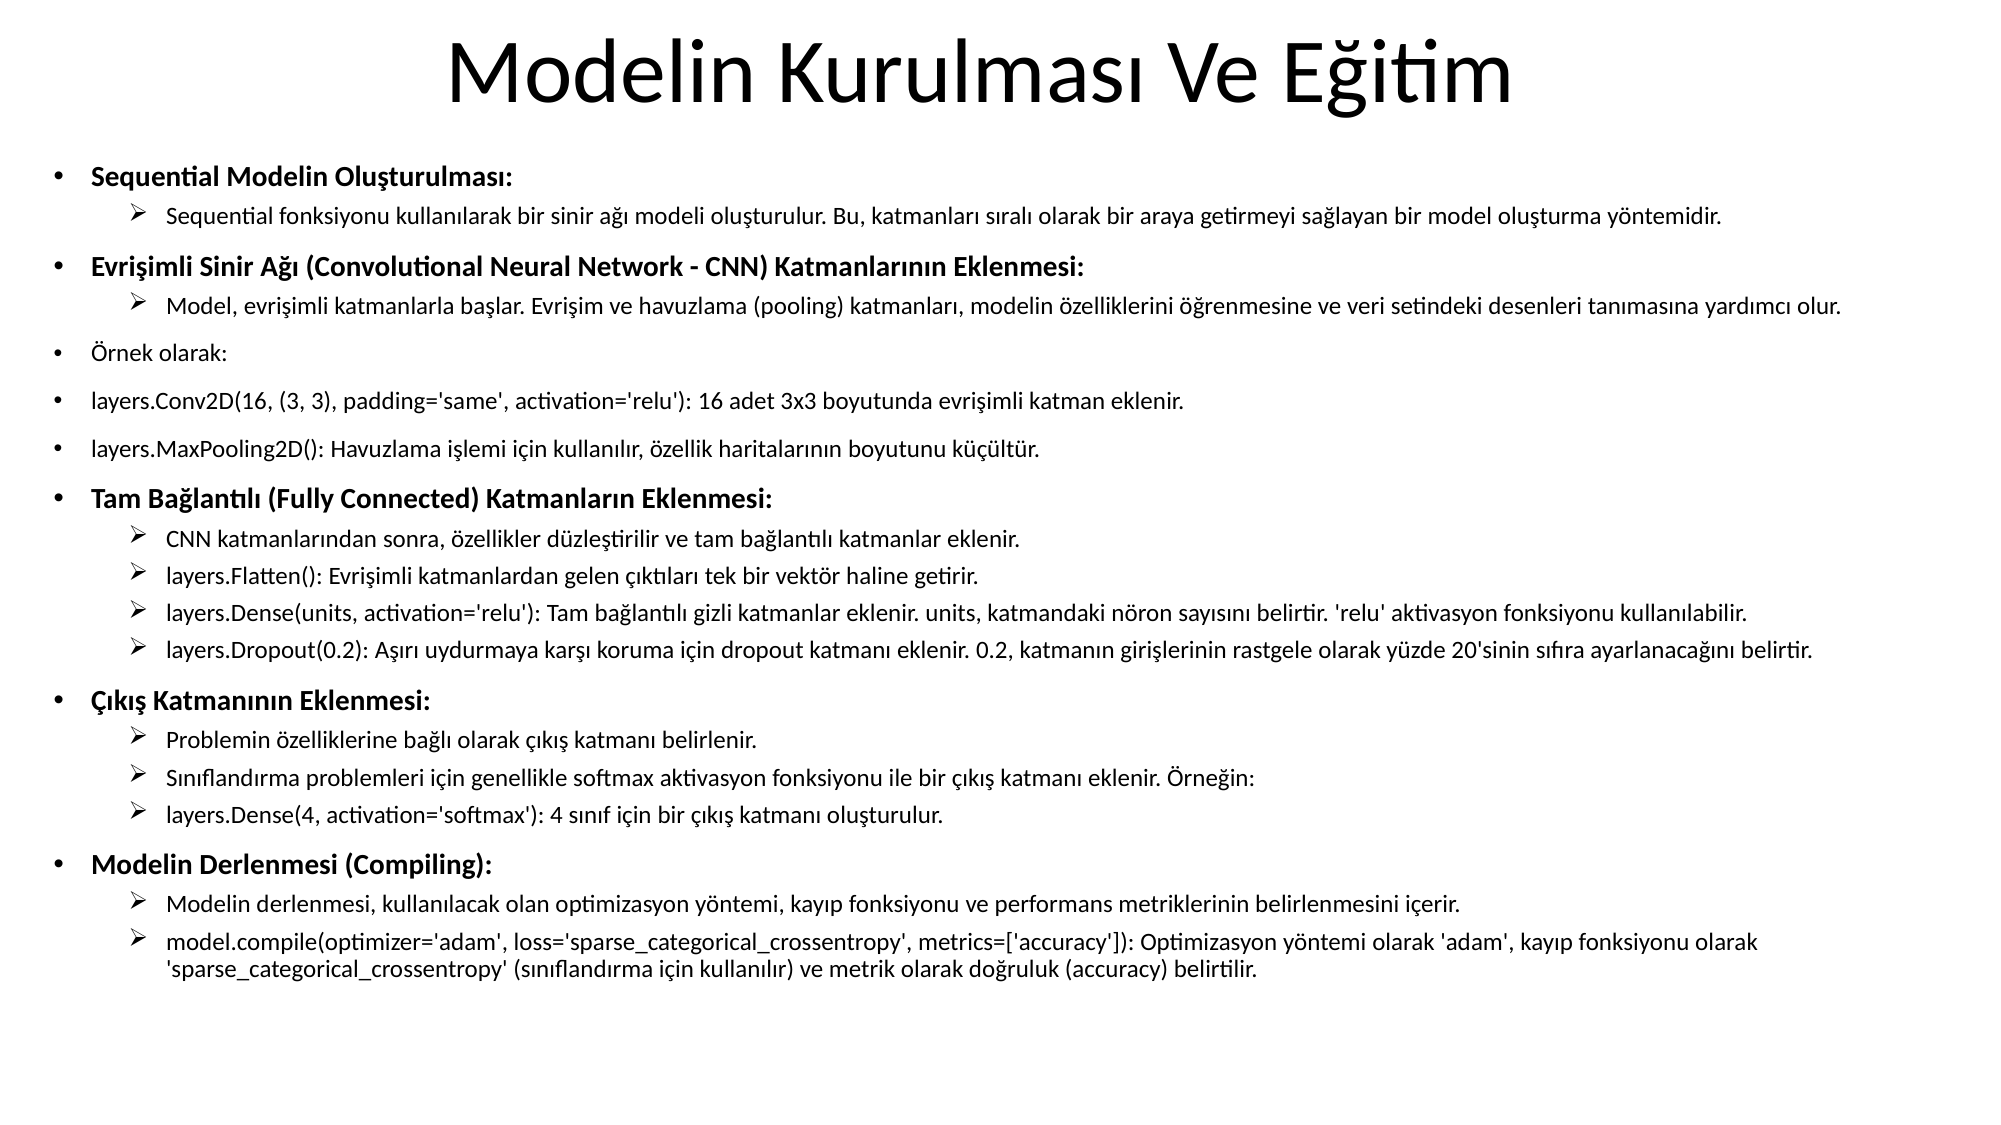

# Modelin Kurulması Ve Eğitim
Sequential Modelin Oluşturulması:
Sequential fonksiyonu kullanılarak bir sinir ağı modeli oluşturulur. Bu, katmanları sıralı olarak bir araya getirmeyi sağlayan bir model oluşturma yöntemidir.
Evrişimli Sinir Ağı (Convolutional Neural Network - CNN) Katmanlarının Eklenmesi:
Model, evrişimli katmanlarla başlar. Evrişim ve havuzlama (pooling) katmanları, modelin özelliklerini öğrenmesine ve veri setindeki desenleri tanımasına yardımcı olur.
Örnek olarak:
layers.Conv2D(16, (3, 3), padding='same', activation='relu'): 16 adet 3x3 boyutunda evrişimli katman eklenir.
layers.MaxPooling2D(): Havuzlama işlemi için kullanılır, özellik haritalarının boyutunu küçültür.
Tam Bağlantılı (Fully Connected) Katmanların Eklenmesi:
CNN katmanlarından sonra, özellikler düzleştirilir ve tam bağlantılı katmanlar eklenir.
layers.Flatten(): Evrişimli katmanlardan gelen çıktıları tek bir vektör haline getirir.
layers.Dense(units, activation='relu'): Tam bağlantılı gizli katmanlar eklenir. units, katmandaki nöron sayısını belirtir. 'relu' aktivasyon fonksiyonu kullanılabilir.
layers.Dropout(0.2): Aşırı uydurmaya karşı koruma için dropout katmanı eklenir. 0.2, katmanın girişlerinin rastgele olarak yüzde 20'sinin sıfıra ayarlanacağını belirtir.
Çıkış Katmanının Eklenmesi:
Problemin özelliklerine bağlı olarak çıkış katmanı belirlenir.
Sınıflandırma problemleri için genellikle softmax aktivasyon fonksiyonu ile bir çıkış katmanı eklenir. Örneğin:
layers.Dense(4, activation='softmax'): 4 sınıf için bir çıkış katmanı oluşturulur.
Modelin Derlenmesi (Compiling):
Modelin derlenmesi, kullanılacak olan optimizasyon yöntemi, kayıp fonksiyonu ve performans metriklerinin belirlenmesini içerir.
model.compile(optimizer='adam', loss='sparse_categorical_crossentropy', metrics=['accuracy']): Optimizasyon yöntemi olarak 'adam', kayıp fonksiyonu olarak 'sparse_categorical_crossentropy' (sınıflandırma için kullanılır) ve metrik olarak doğruluk (accuracy) belirtilir.